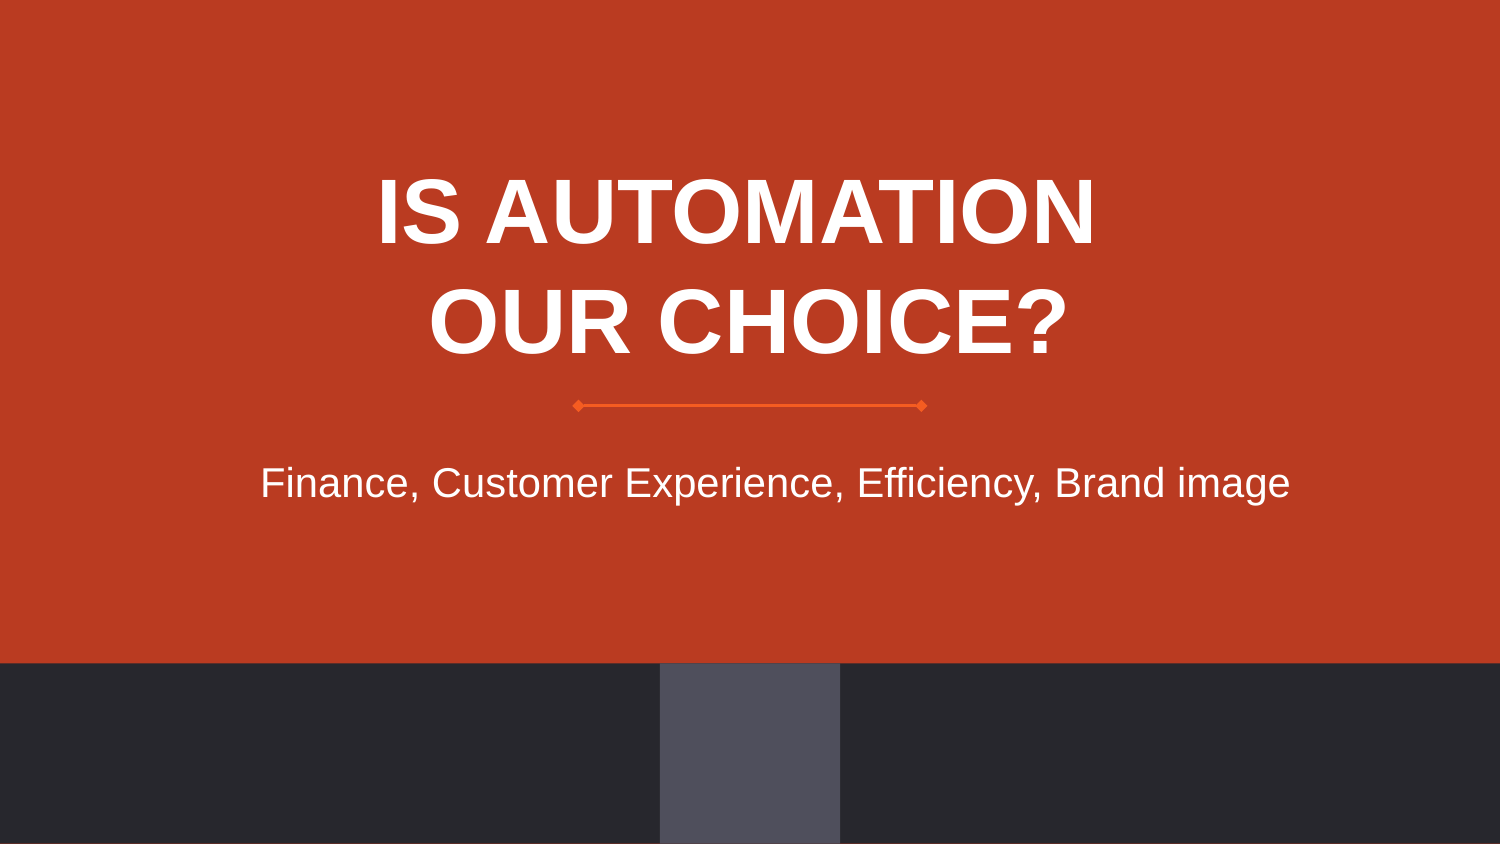

# IS AUTOMATION
OUR CHOICE?
Finance, Customer Experience, Efficiency, Brand image